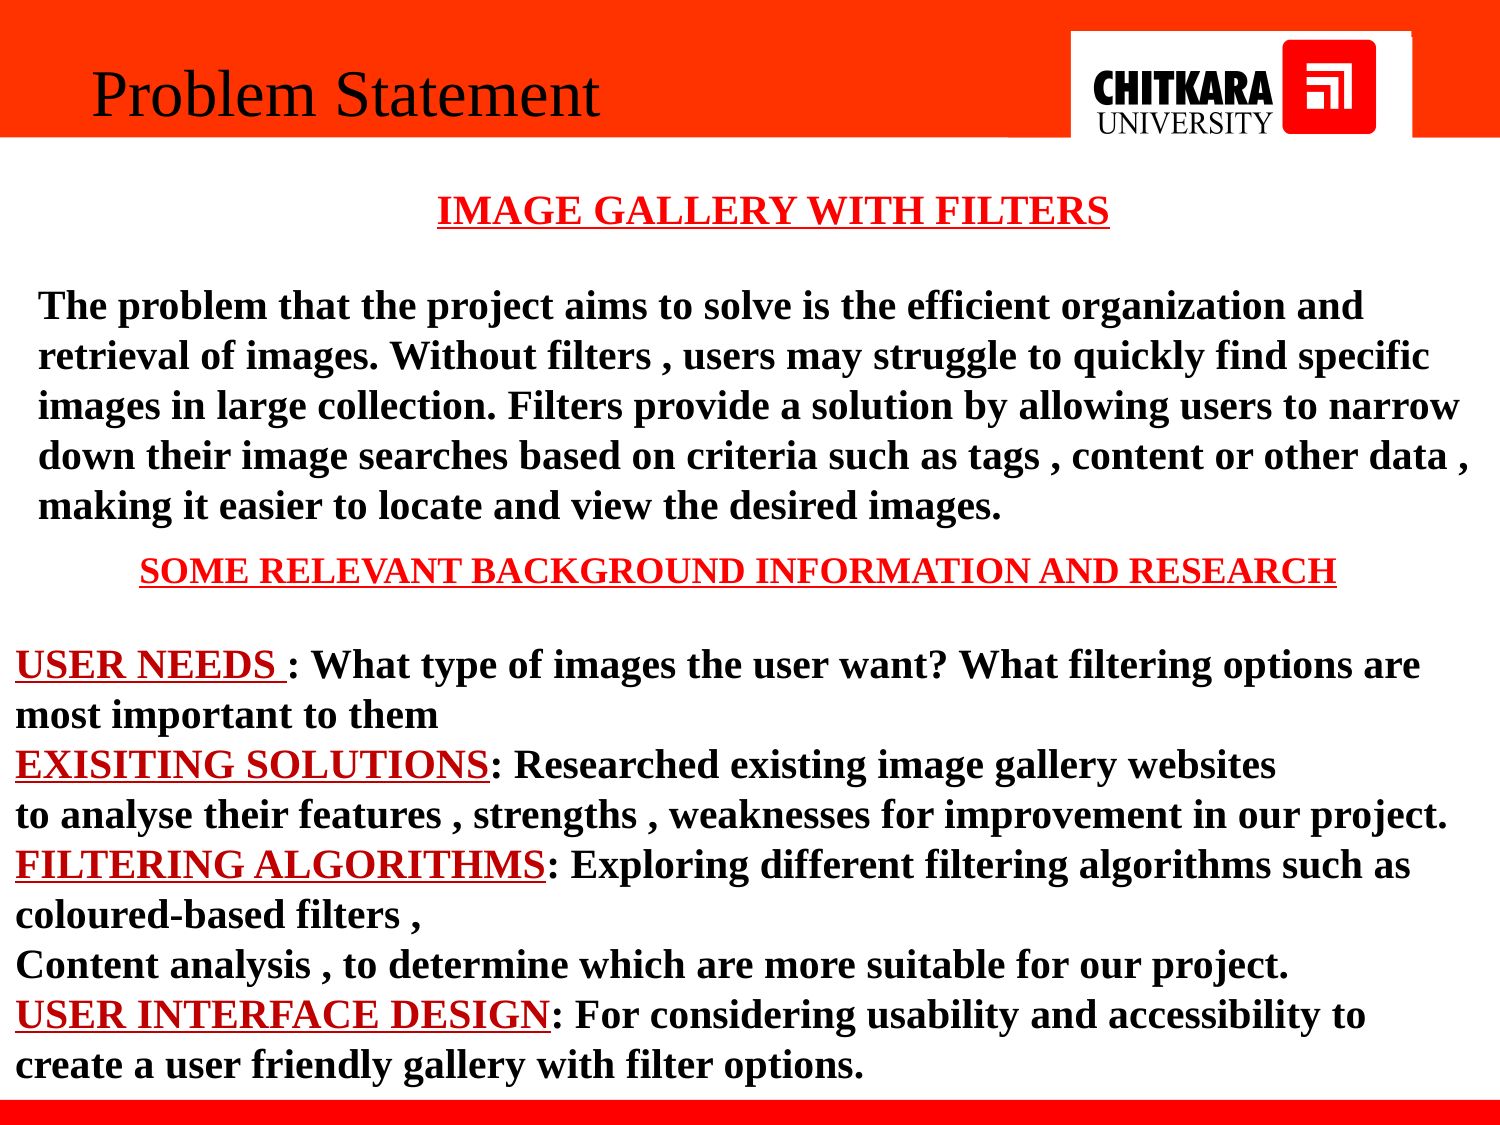

Problem Statement
IMAGE GALLERY WITH FILTERS

The problem that the project aims to solve is the efficient organization and retrieval of images. Without filters , users may struggle to quickly find specific images in large collection. Filters provide a solution by allowing users to narrow down their image searches based on criteria such as tags , content or other data , making it easier to locate and view the desired images.
SOME RELEVANT BACKGROUND INFORMATION AND RESEARCH

USER NEEDS : What type of images the user want? What filtering options are most important to them
EXISITING SOLUTIONS: Researched existing image gallery websites
to analyse their features , strengths , weaknesses for improvement in our project.
FILTERING ALGORITHMS: Exploring different filtering algorithms such as coloured-based filters ,
Content analysis , to determine which are more suitable for our project.
USER INTERFACE DESIGN: For considering usability and accessibility to create a user friendly gallery with filter options.